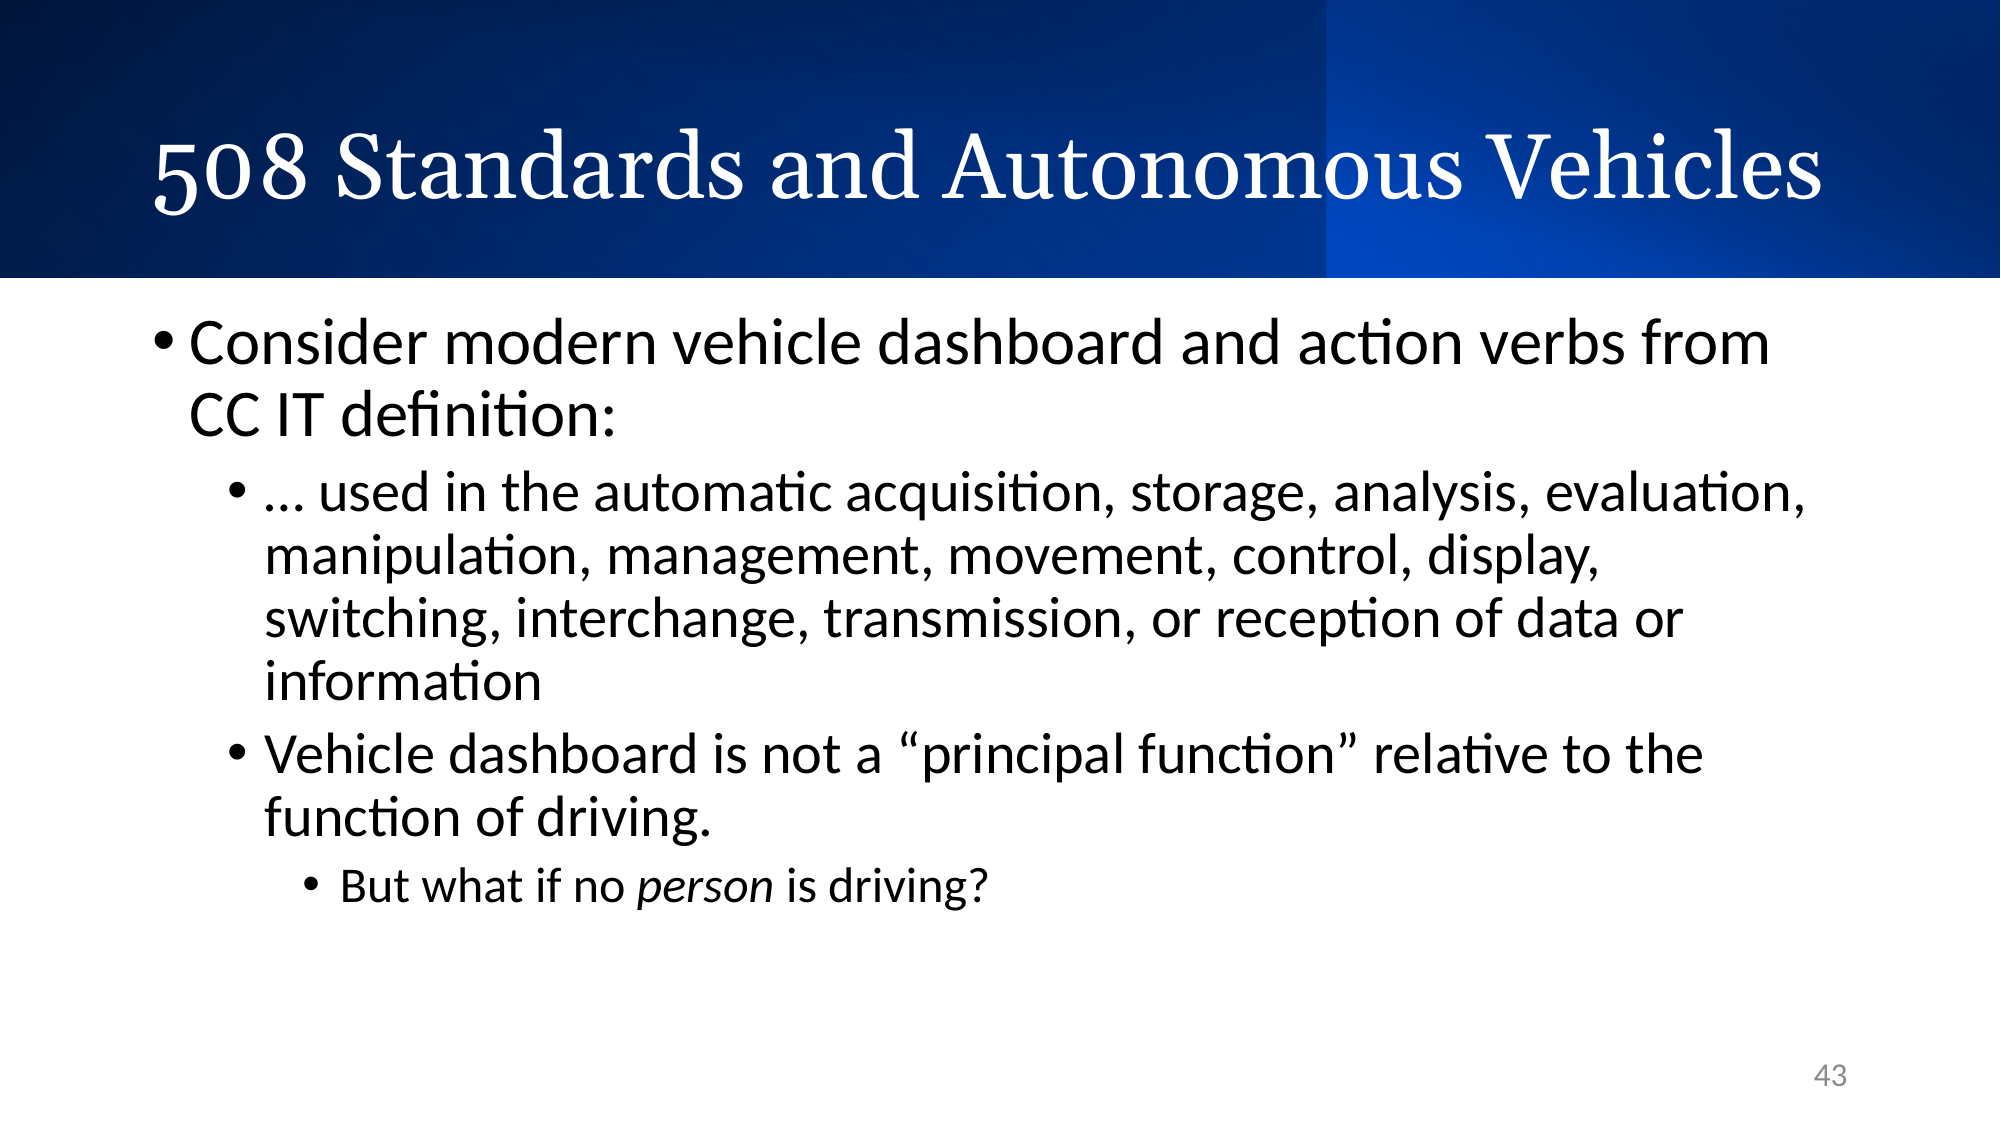

# 508 Standards and Autonomous Vehicles
Consider modern vehicle dashboard and action verbs from CC IT definition:
… used in the automatic acquisition, storage, analysis, evaluation, manipulation, management, movement, control, display, switching, interchange, transmission, or reception of data or information
Vehicle dashboard is not a “principal function” relative to the function of driving.
But what if no person is driving?
43